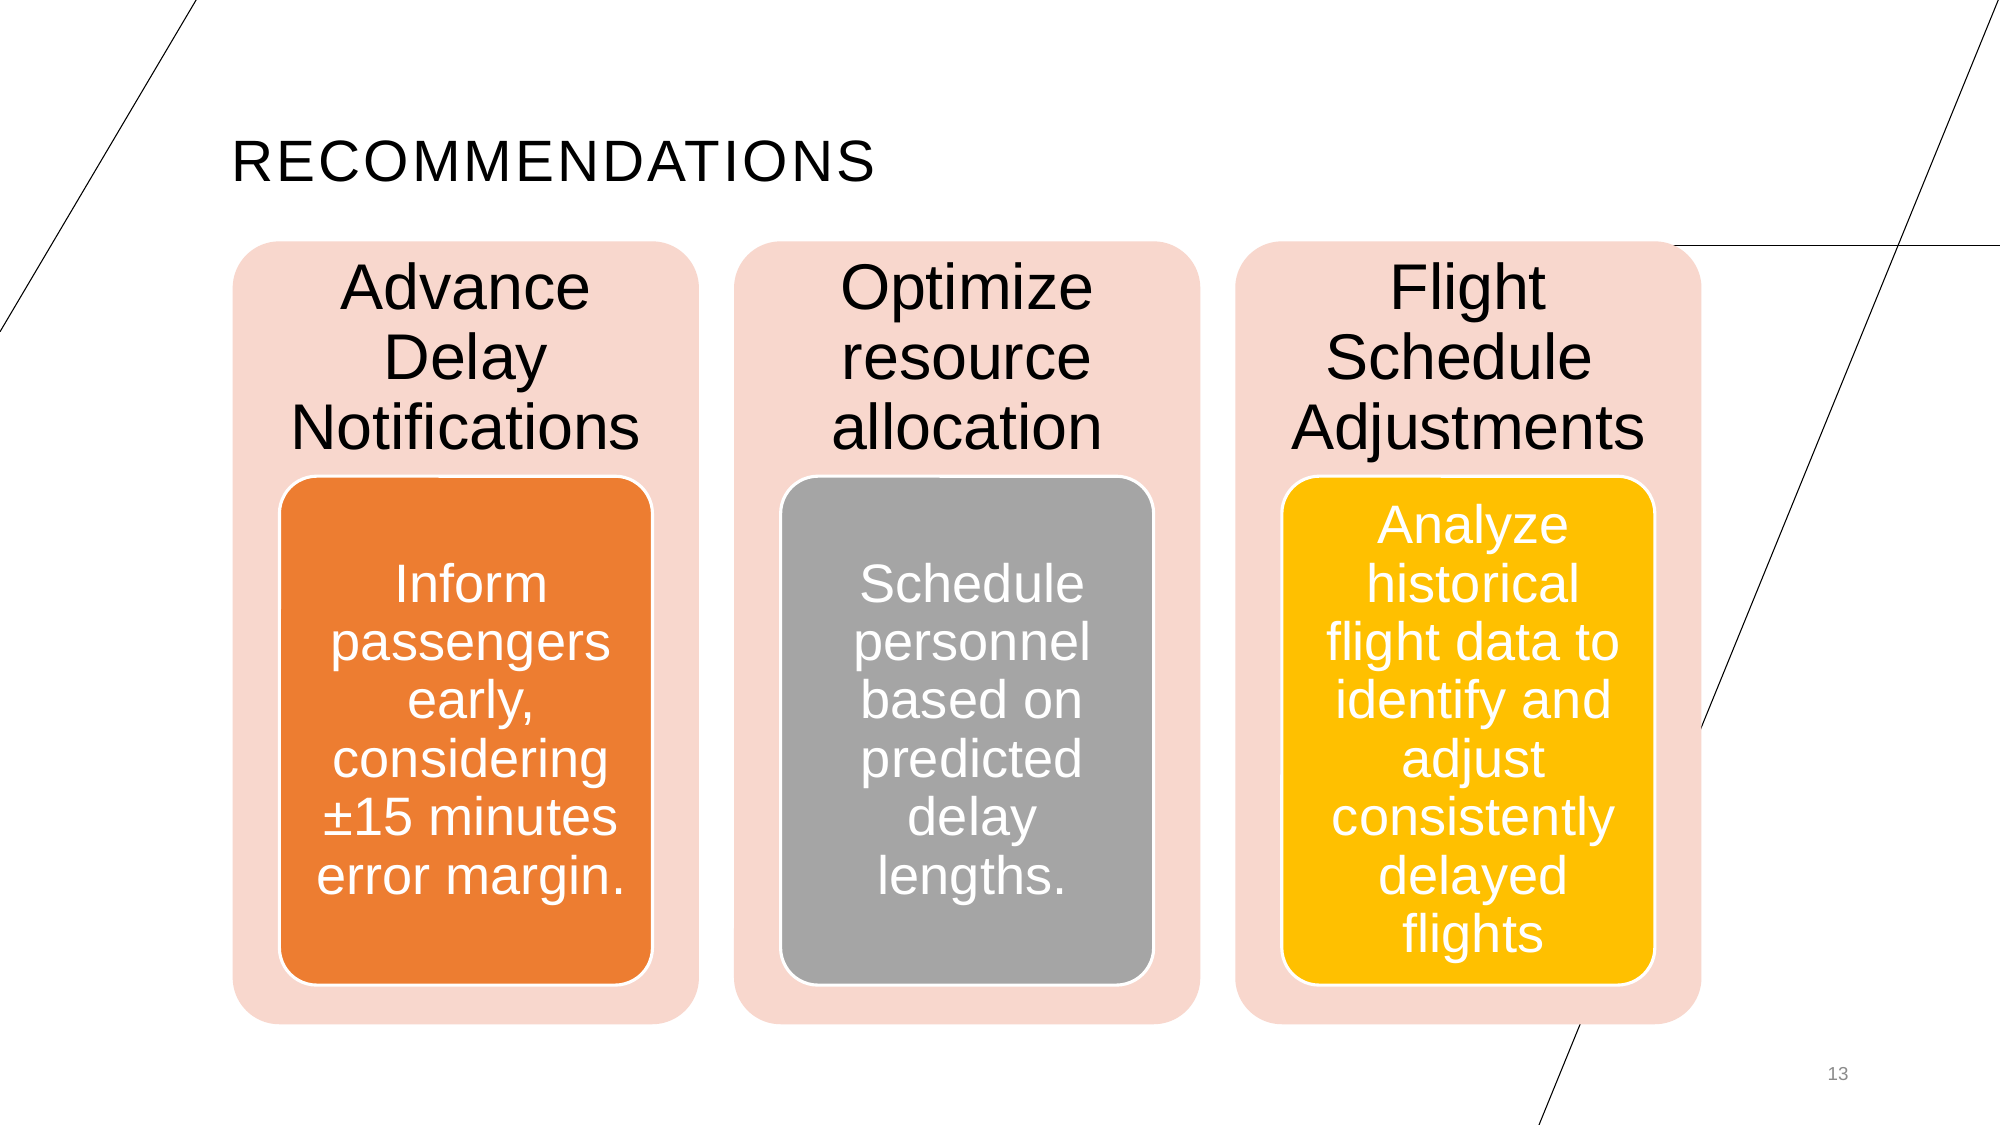

# Recommendations
Advance Delay Notifications
Inform passengers early, considering ±15 minutes error margin.
Optimize resource allocation
Schedule personnel based on predicted delay lengths.
Flight Schedule  Adjustments
Analyze historical flight data to identify and adjust consistently delayed flights
13